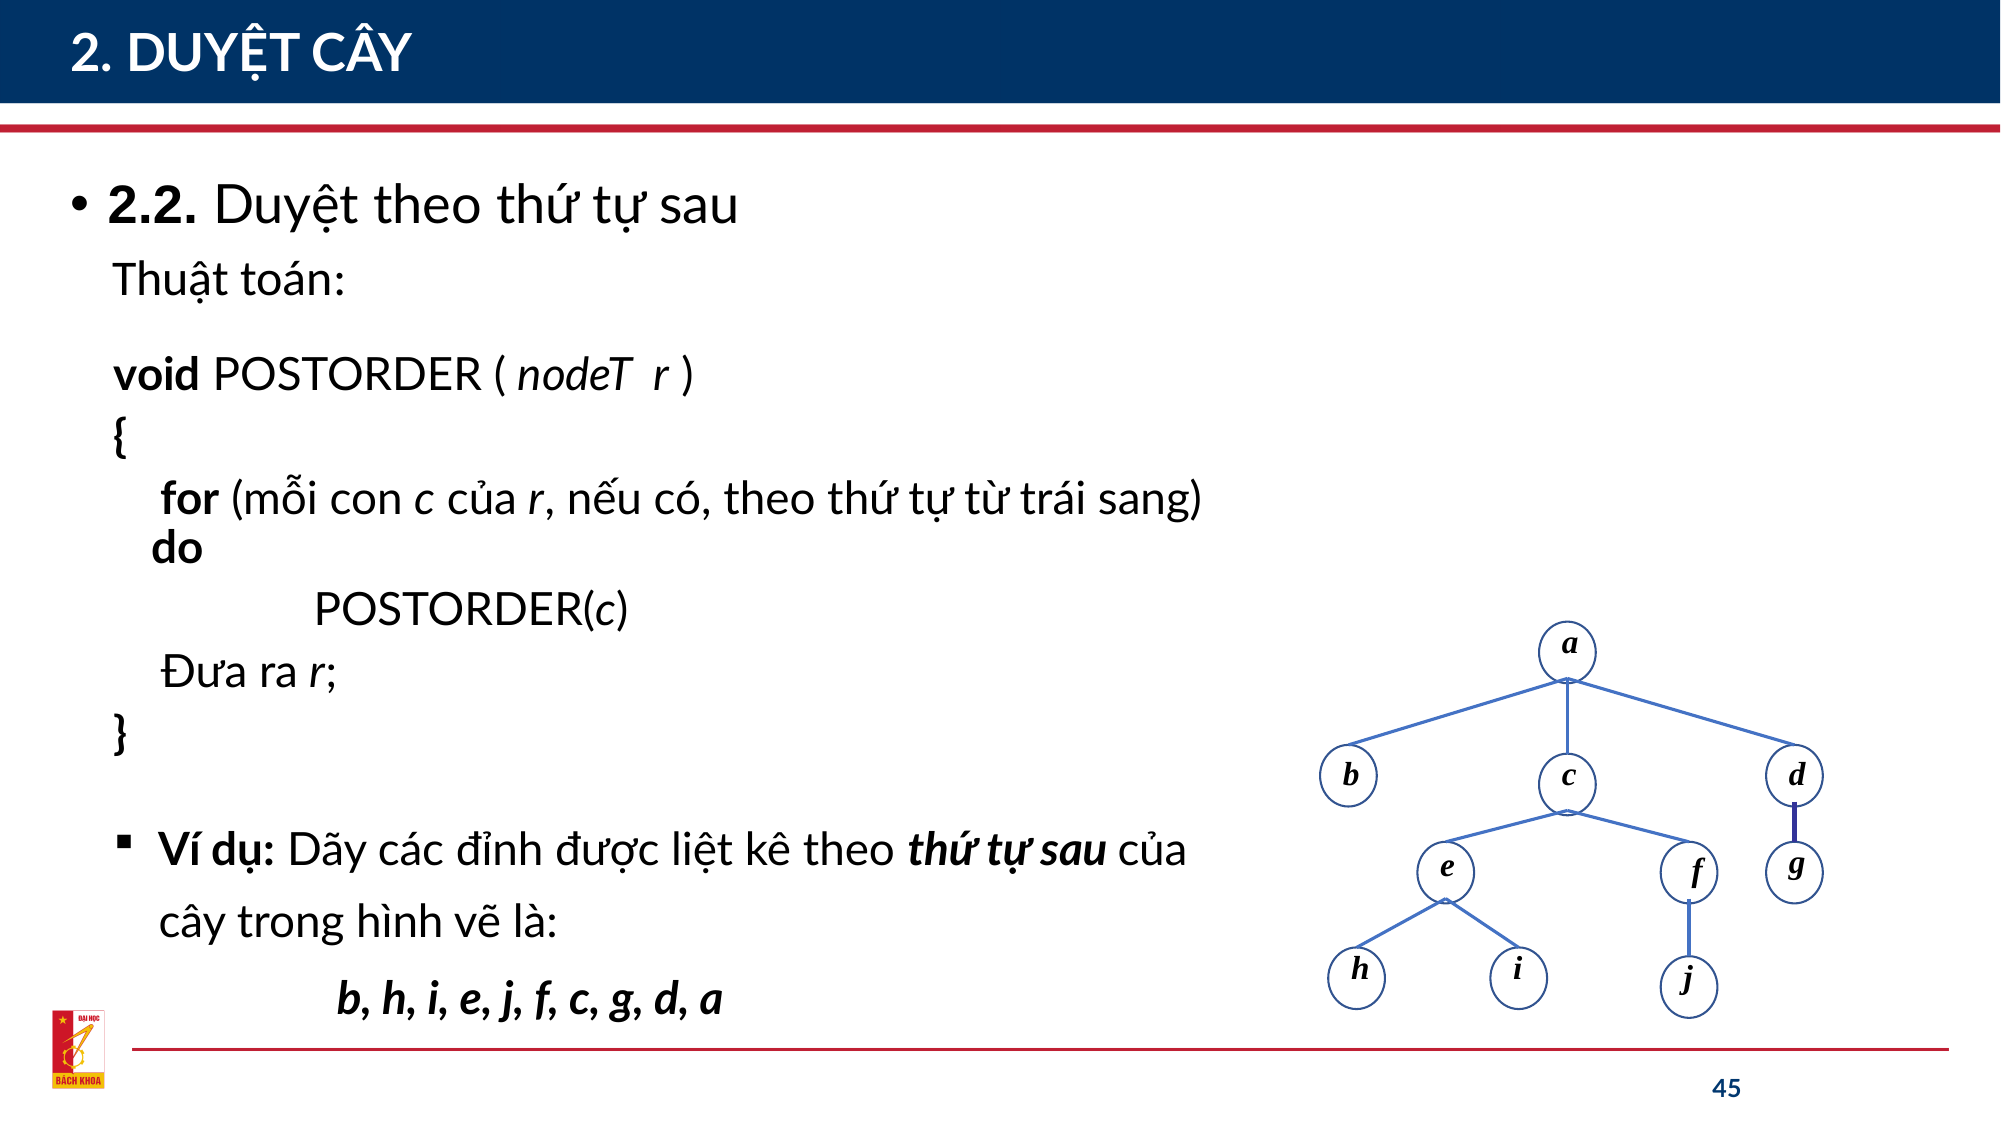

# 2. DUYỆT CÂY
2.2. Duyệt theo thứ tự sau
Thuật toán:

void POSTORDER ( nodeT  r )
{
    for (mỗi con c của r, nếu có, theo thứ tự từ trái sang) do
                 POSTORDER(c)
    Đưa ra r;
}
Ví dụ: Dãy các đỉnh được liệt kê theo thứ tự sau của cây trong hình vẽ là:
                   b, h, i, e, j, f, c, g, d, a
a

b
c

d

g
e
f

h
i

j

45